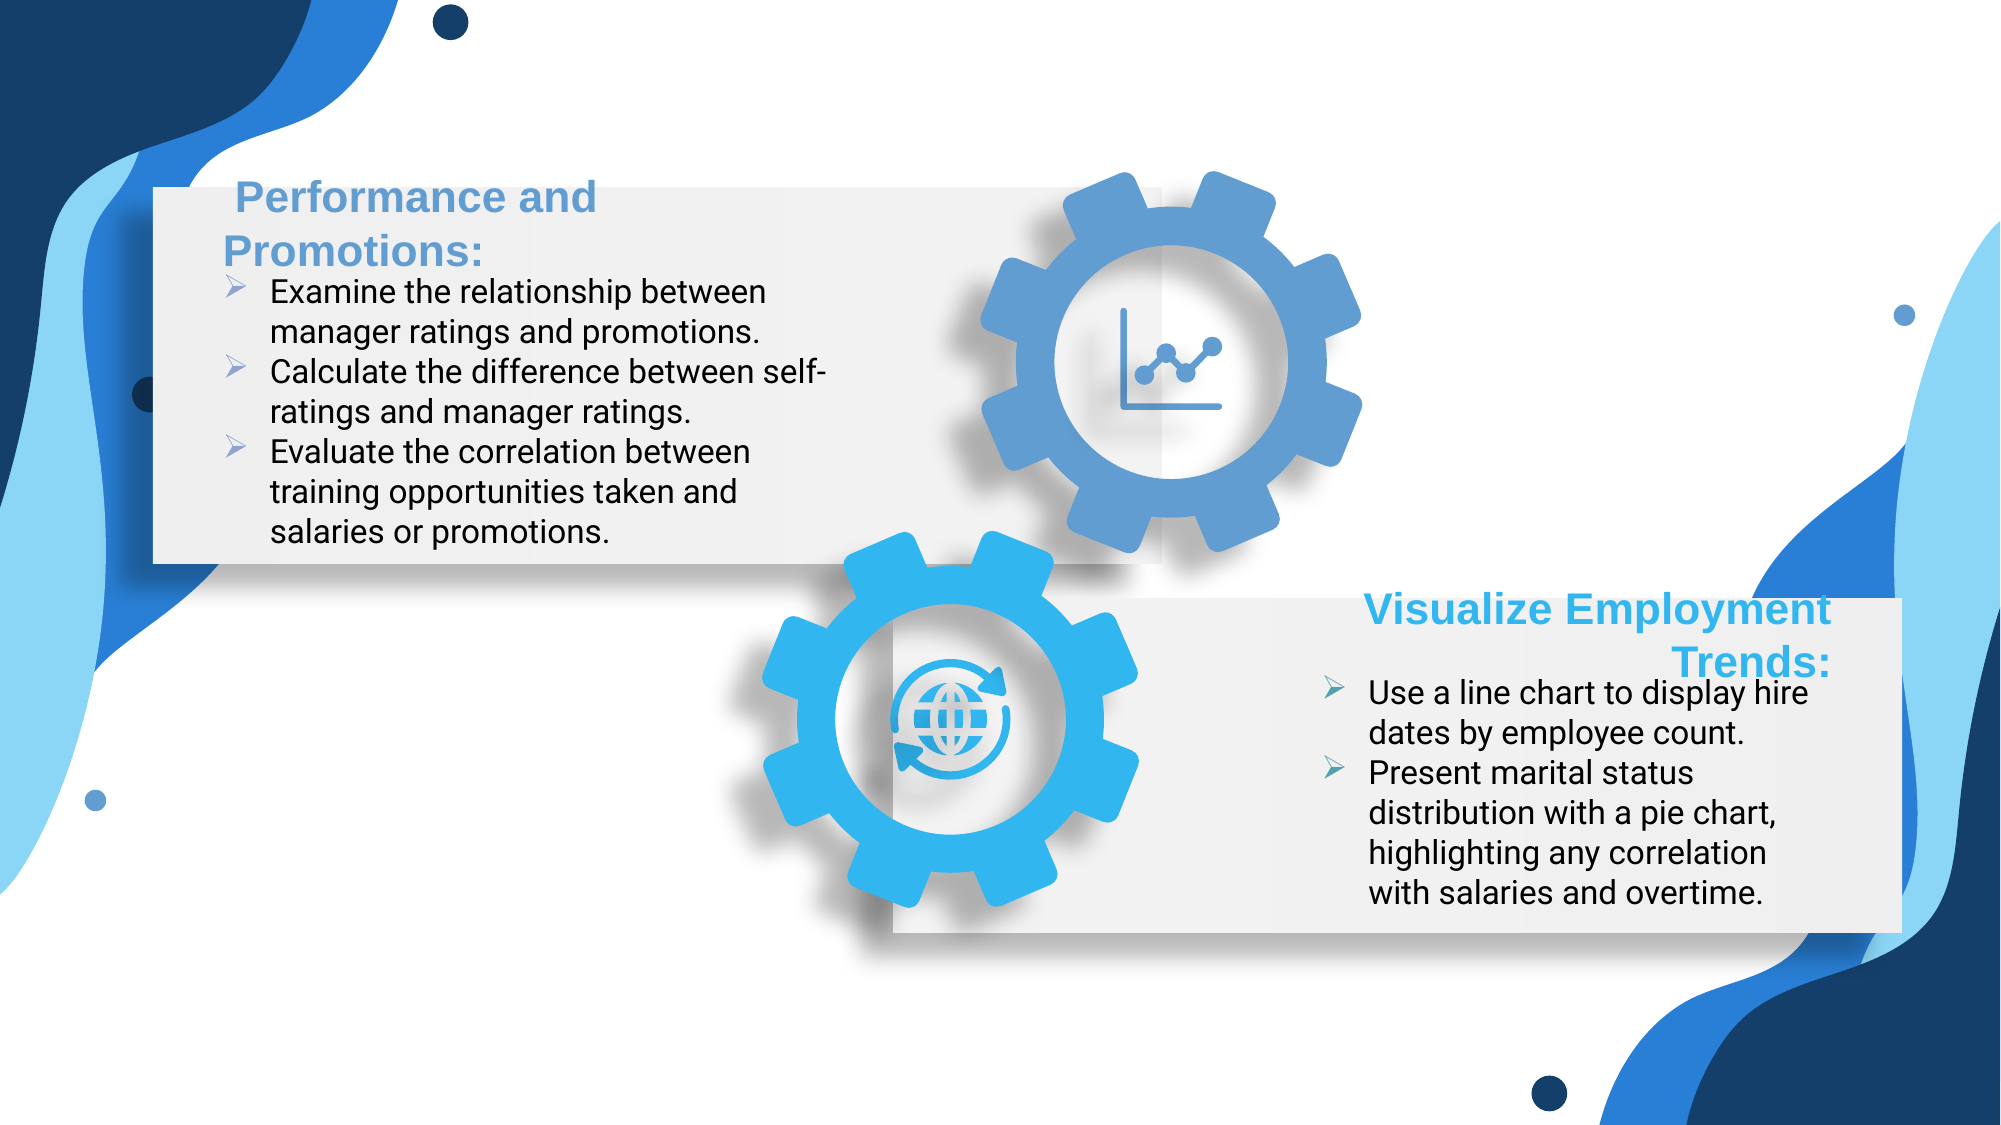

Performance and Promotions:
Examine the relationship between manager ratings and promotions.
Calculate the difference between self-ratings and manager ratings.
Evaluate the correlation between training opportunities taken and salaries or promotions.

Visualize Employment Trends:

Use a line chart to display hire dates by employee count.
Present marital status distribution with a pie chart, highlighting any correlation with salaries and overtime.